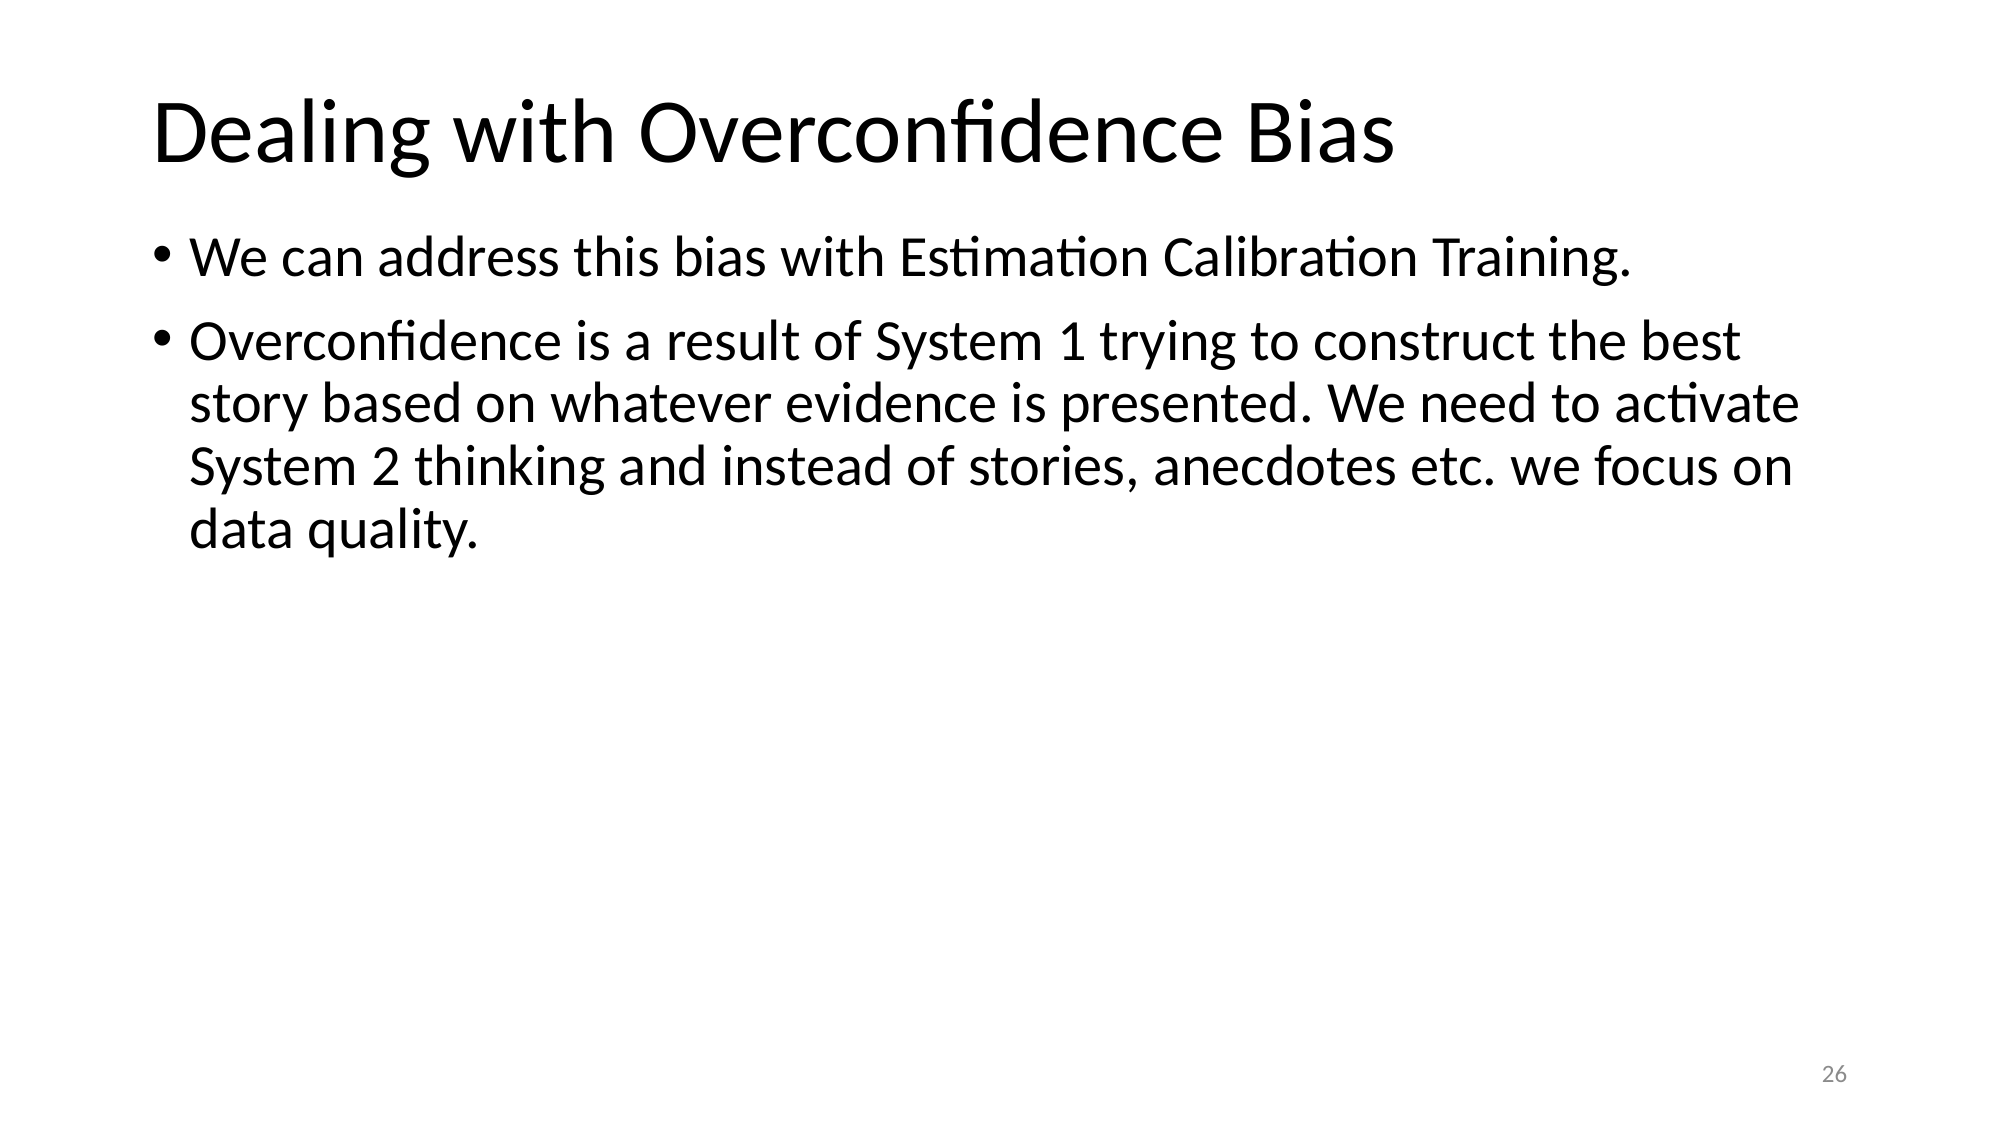

# Dealing with Overconfidence Bias
We can address this bias with Estimation Calibration Training.
Overconfidence is a result of System 1 trying to construct the best story based on whatever evidence is presented. We need to activate System 2 thinking and instead of stories, anecdotes etc. we focus on data quality.

26